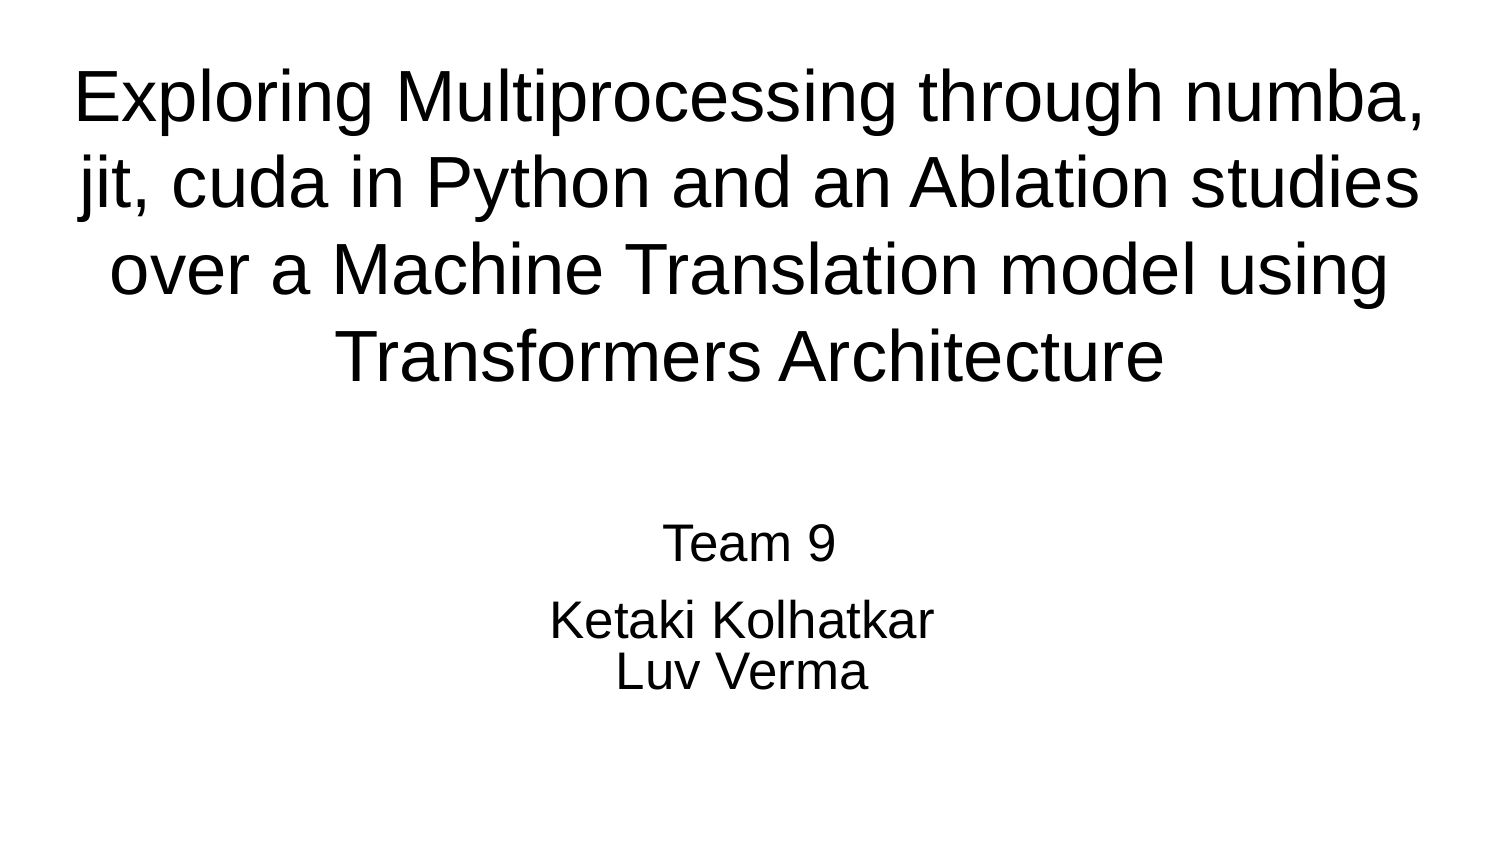

# Exploring Multiprocessing through numba, jit, cuda in Python and an Ablation studies over a Machine Translation model using Transformers Architecture
Team 9

Ketaki Kolhatkar
Luv Verma